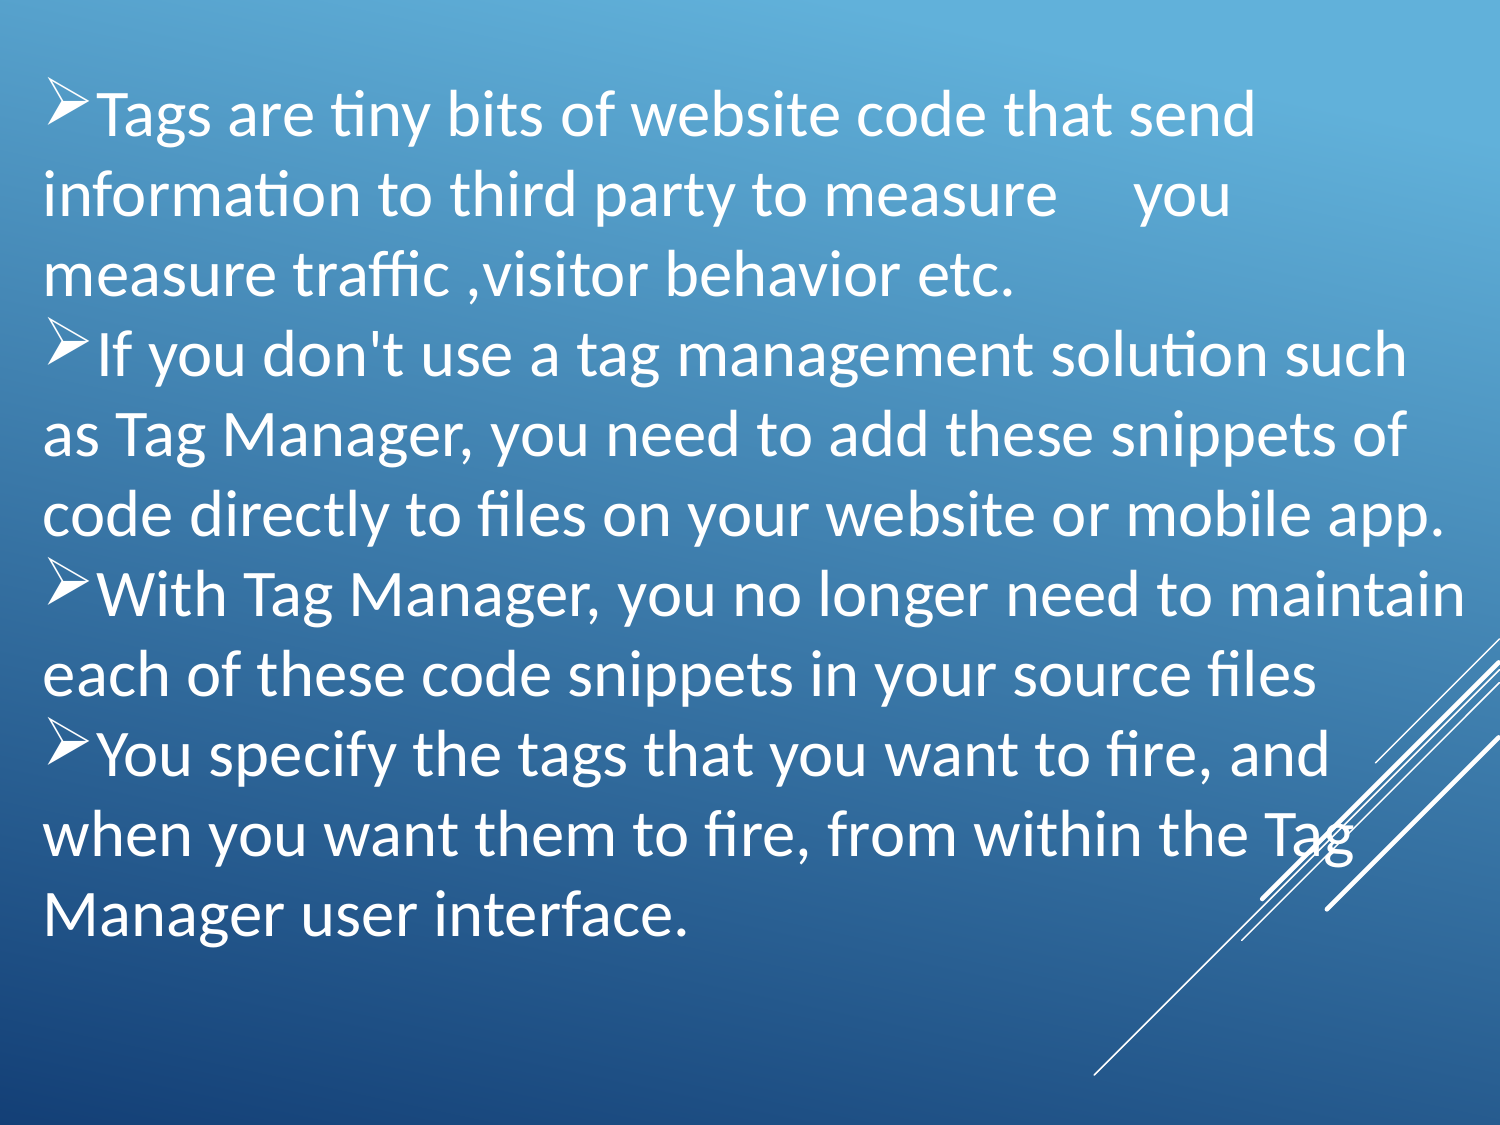

Tags are tiny bits of website code that send  information to third party to measure     you measure traffic ,visitor behavior etc.
If you don't use a tag management solution such as Tag Manager, you need to add these snippets of code directly to files on your website or mobile app.
With Tag Manager, you no longer need to maintain each of these code snippets in your source files
You specify the tags that you want to fire, and when you want them to fire, from within the Tag Manager user interface.